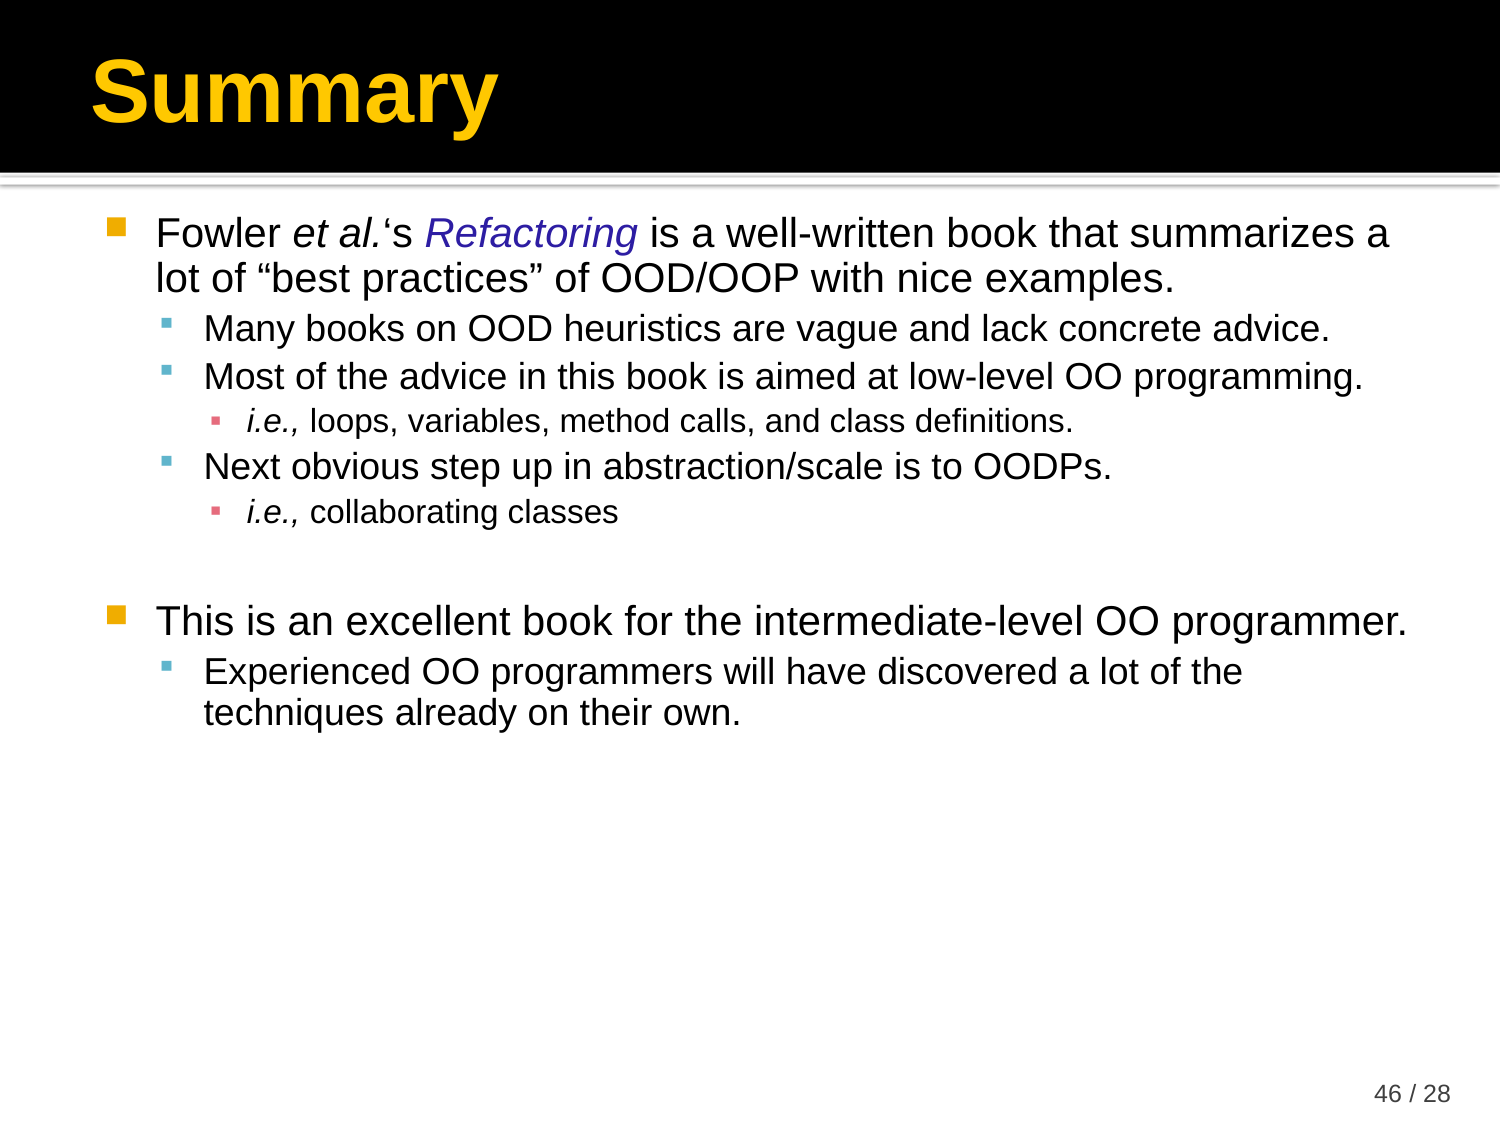

Summary
Fowler et al.‘s Refactoring is a well-written book that summarizes a lot of “best practices” of OOD/OOP with nice examples.
Many books on OOD heuristics are vague and lack concrete advice.
Most of the advice in this book is aimed at low-level OO programming.
i.e., loops, variables, method calls, and class definitions.
Next obvious step up in abstraction/scale is to OODPs.
i.e., collaborating classes

This is an excellent book for the intermediate-level OO programmer.
Experienced OO programmers will have discovered a lot of the techniques already on their own.
28 / 46